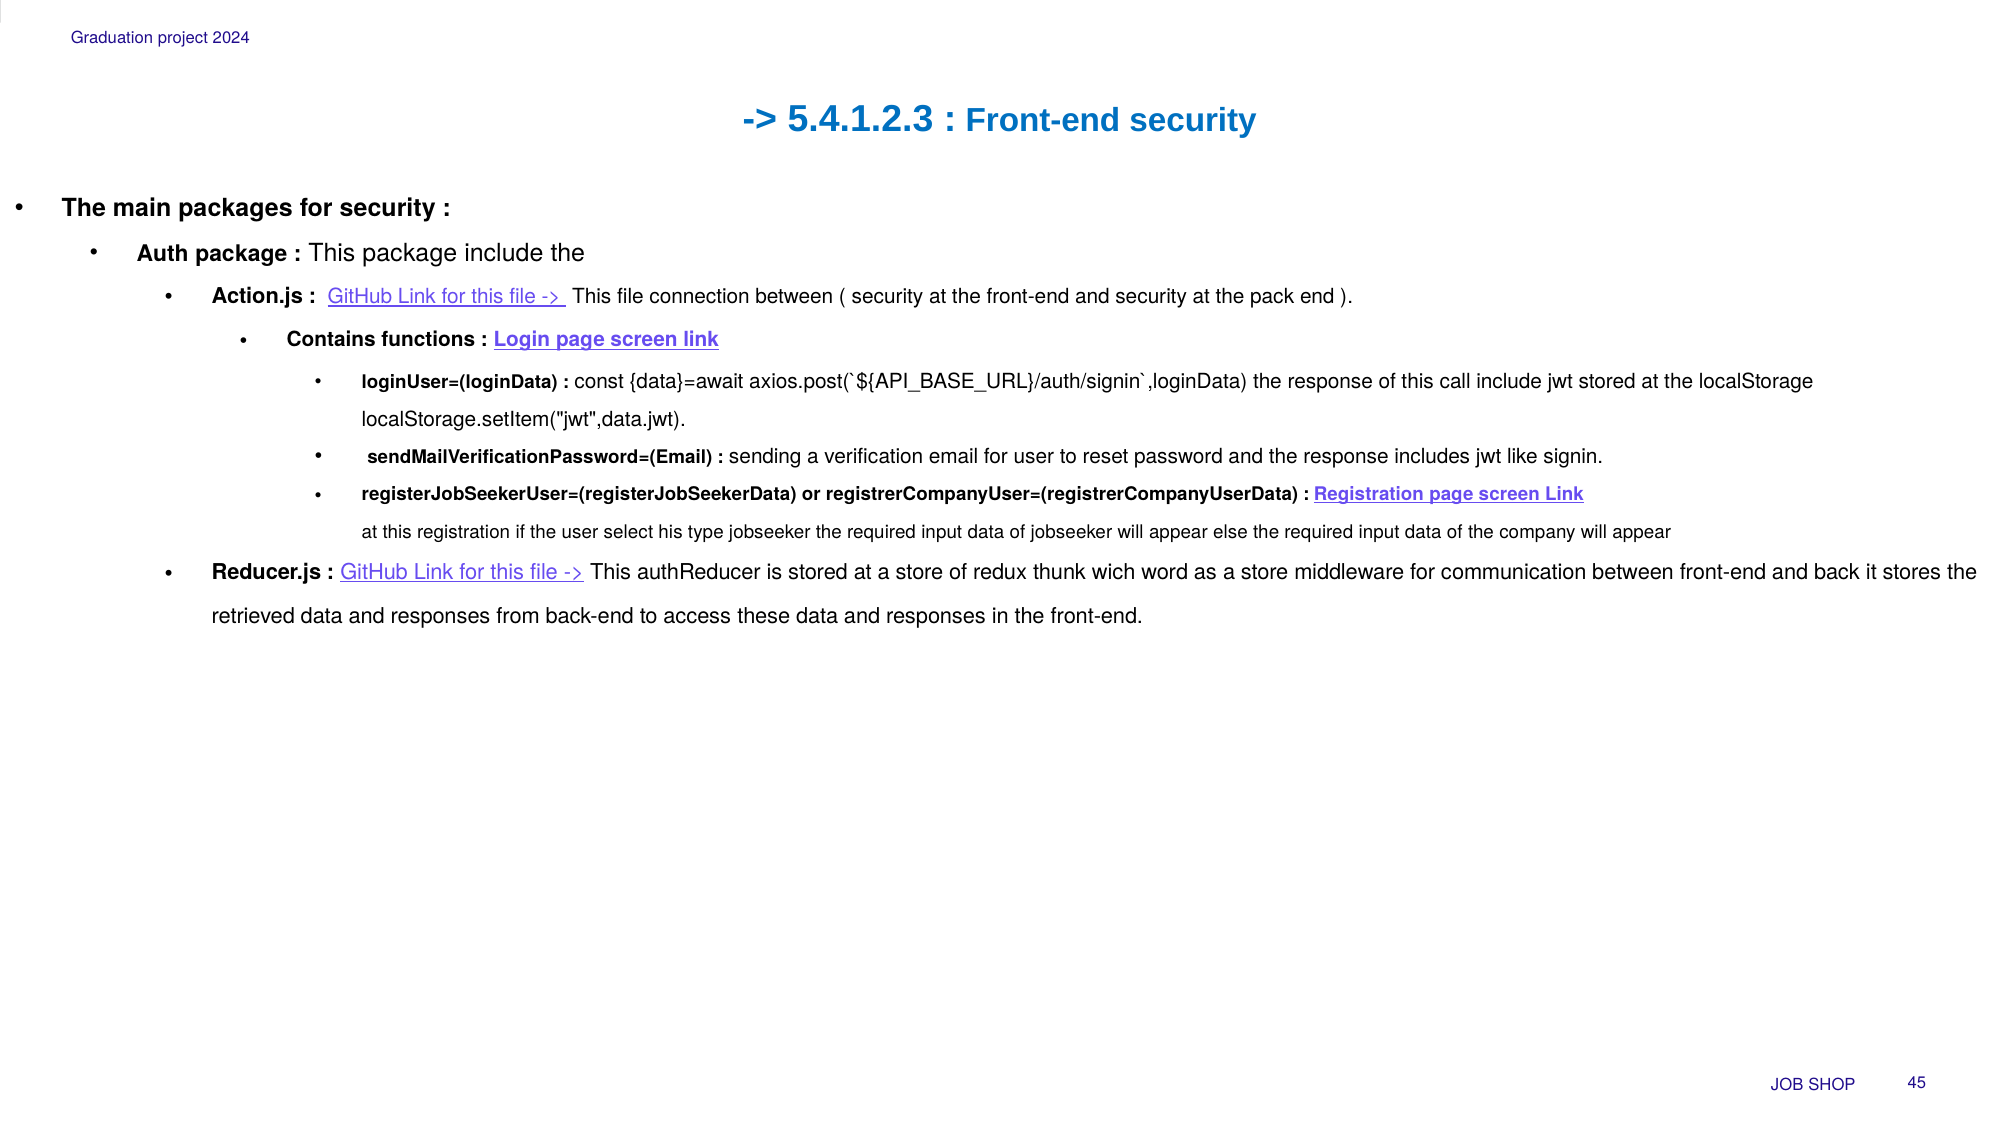

Graduation project 2024
-> 5.4.1.2.3 : Front-end security
The main packages for security :
Auth package : This package include the
Action.js :  GitHub Link for this file ->  This file connection between ( security at the front-end and security at the pack end ).
Contains functions : Login page screen link
loginUser=(loginData) : const {data}=await axios.post(`${API_BASE_URL}/auth/signin`,loginData) the response of this call include jwt stored at the localStorage localStorage.setItem("jwt",data.jwt).
 sendMailVerificationPassword=(Email) : sending a verification email for user to reset password and the response includes jwt like signin.
registerJobSeekerUser=(registerJobSeekerData) or registrerCompanyUser=(registrerCompanyUserData) : Registration page screen Link
at this registration if the user select his type jobseeker the required input data of jobseeker will appear else the required input data of the company will appear
Reducer.js : GitHub Link for this file -> This authReducer is stored at a store of redux thunk wich word as a store middleware for communication between front-end and back it stores the retrieved data and responses from back-end to access these data and responses in the front-end.
Job SHOP
45